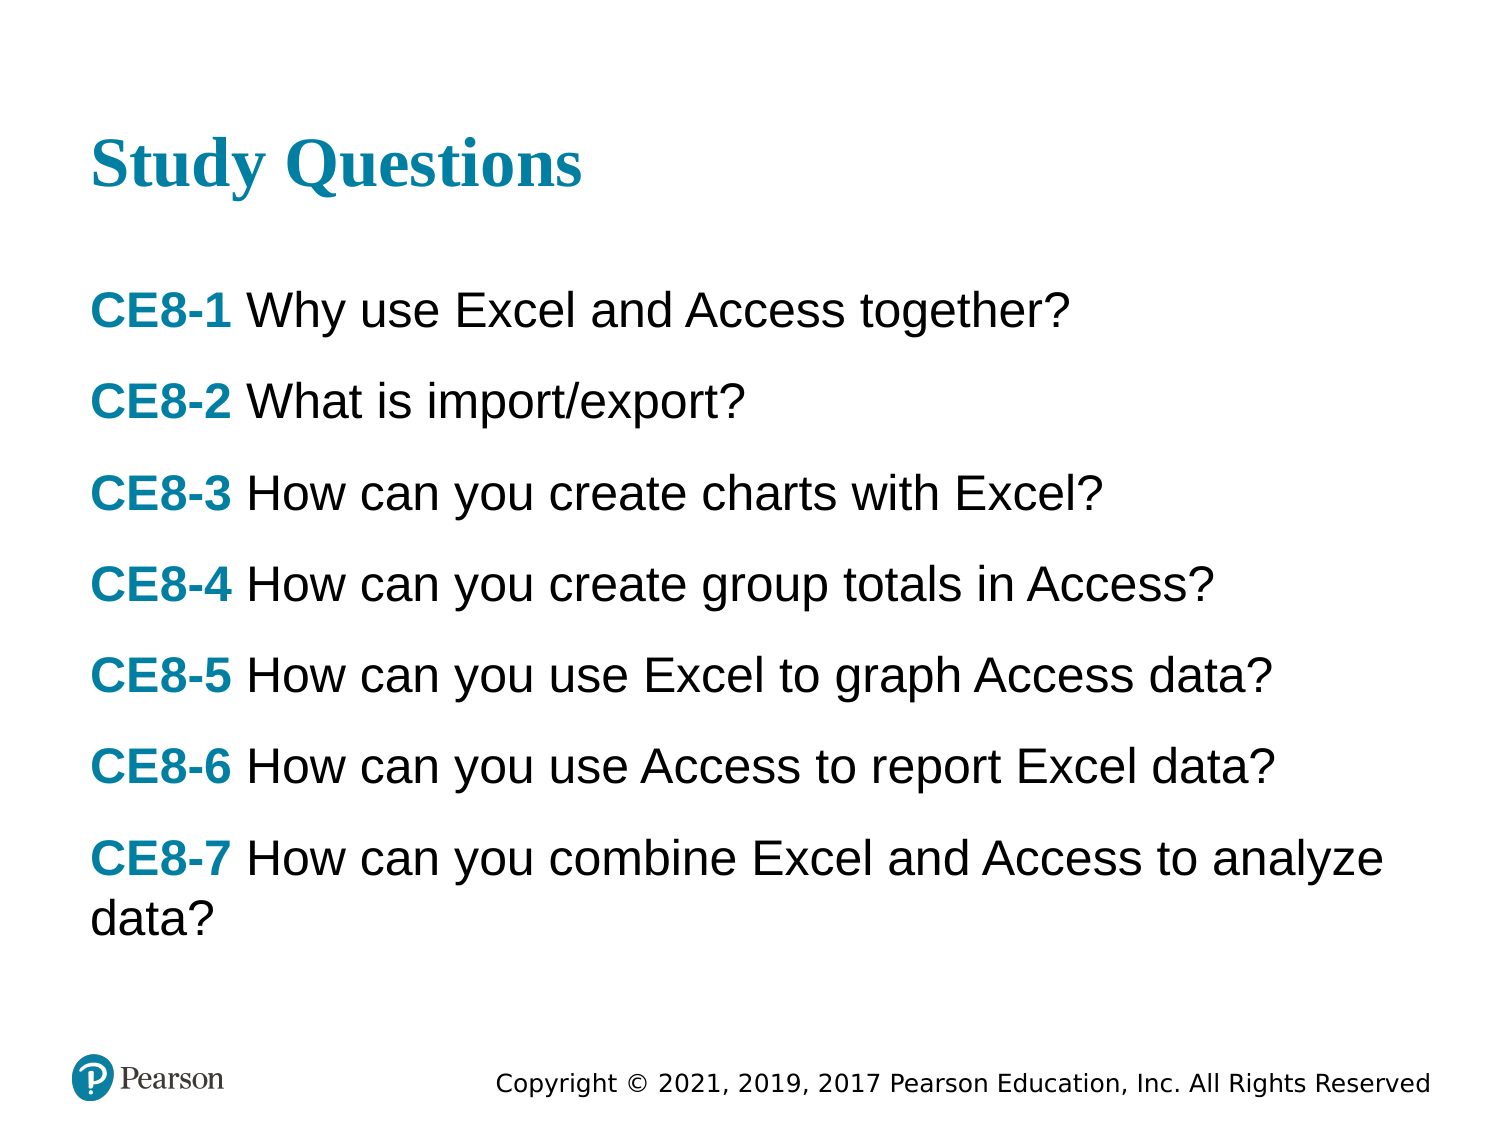

# Study Questions
CE 8-1 Why use Excel and Access together?
CE 8-2 What is import/export?
CE 8-3 How can you create charts with Excel?
CE 8-4 How can you create group totals in Access?
CE 8-5 How can you use Excel to graph Access data?
CE 8-6 How can you use Access to report Excel data?
CE 8-7 How can you combine Excel and Access to analyze data?